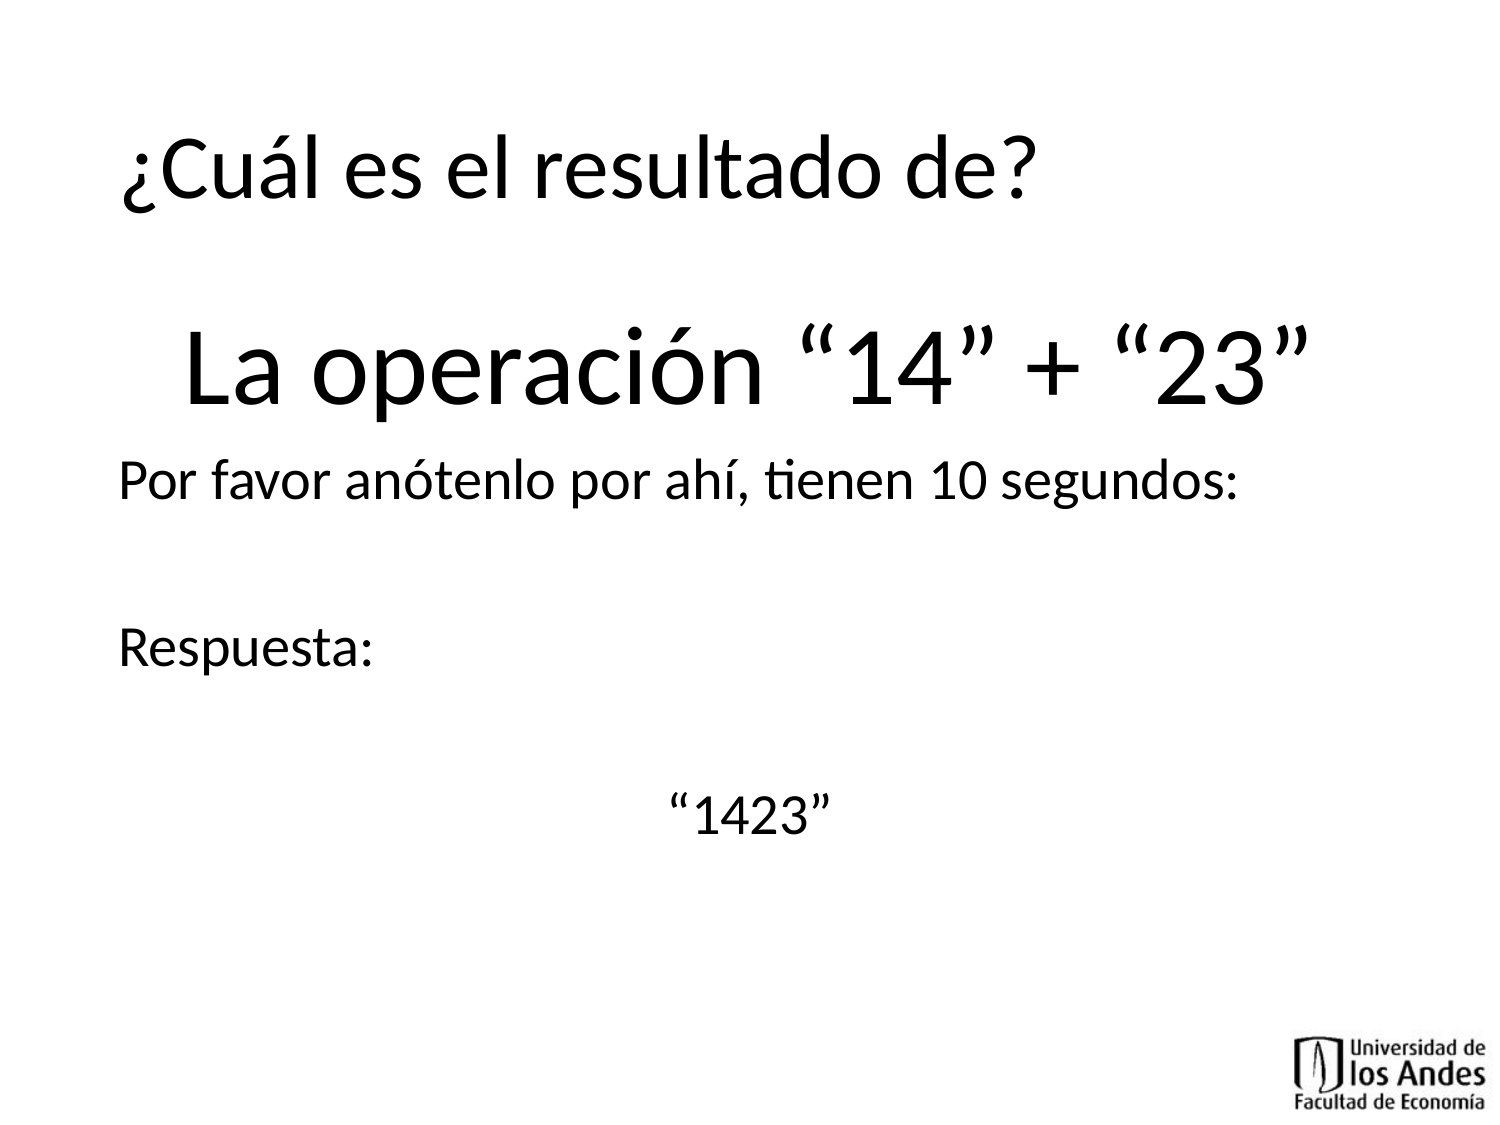

# ¿Cuál es el resultado de?
La operación “14” + “23”
Por favor anótenlo por ahí, tienen 10 segundos:

Respuesta:

“1423”